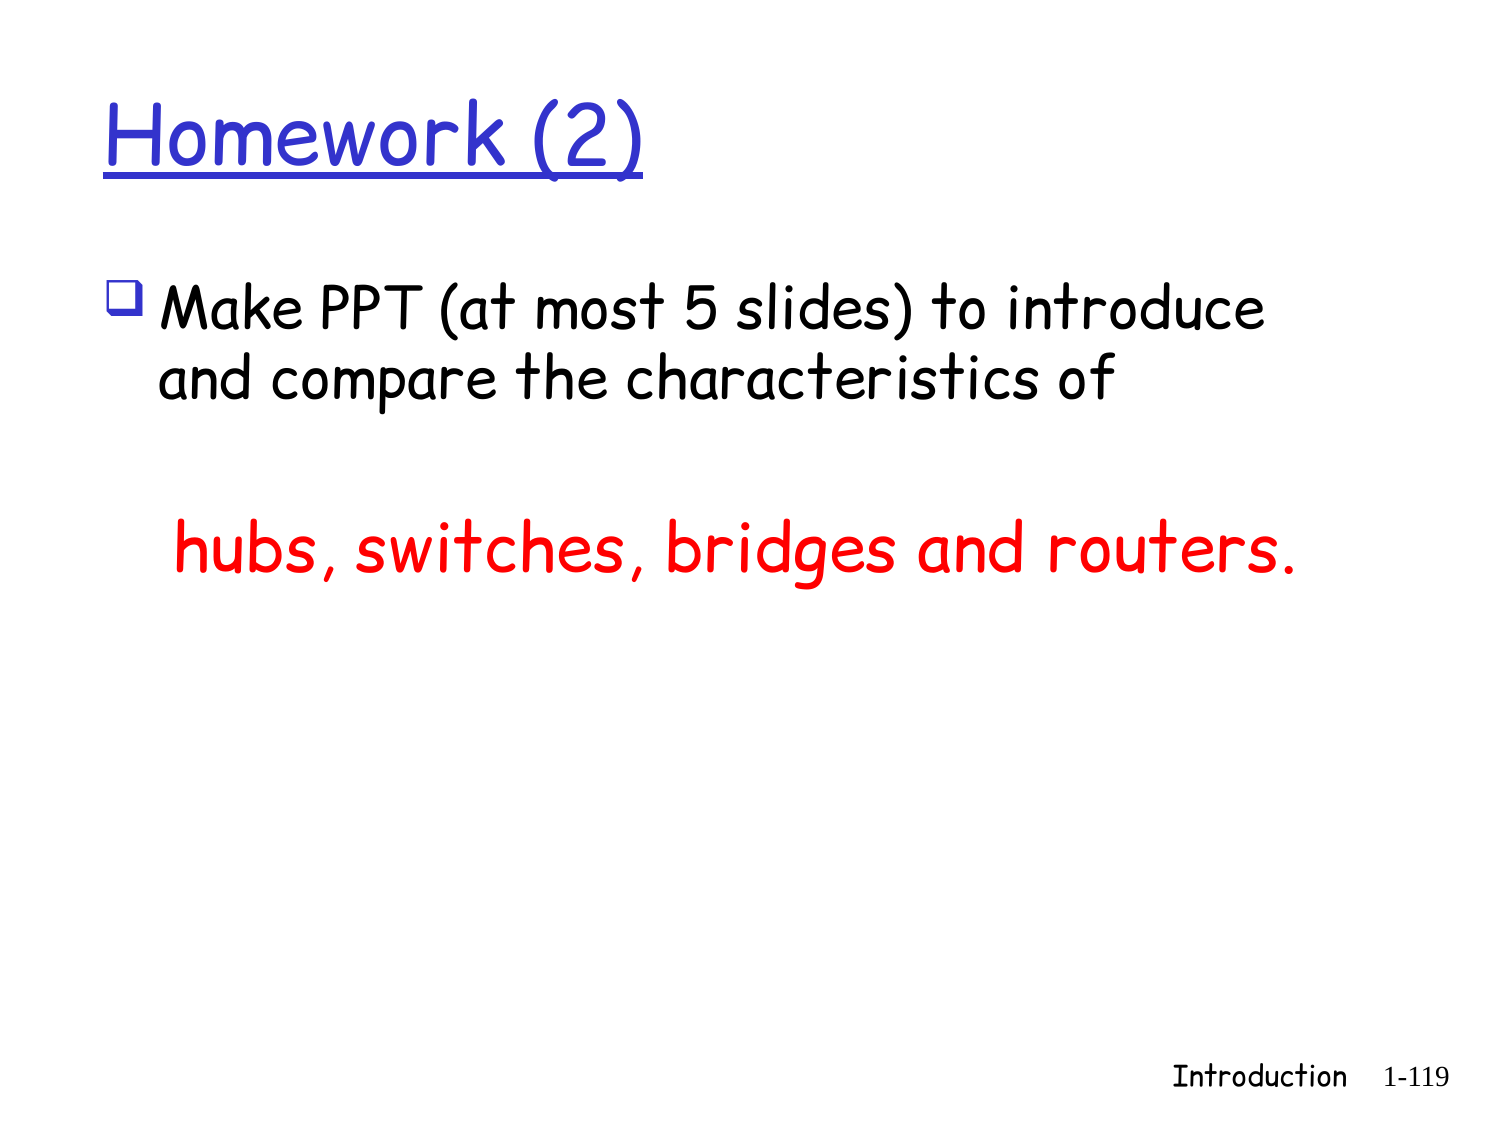

# Homework (2)
Make PPT (at most 5 slides) to introduce and compare the characteristics of

    hubs, switches, bridges and routers.
 Introduction
1-119